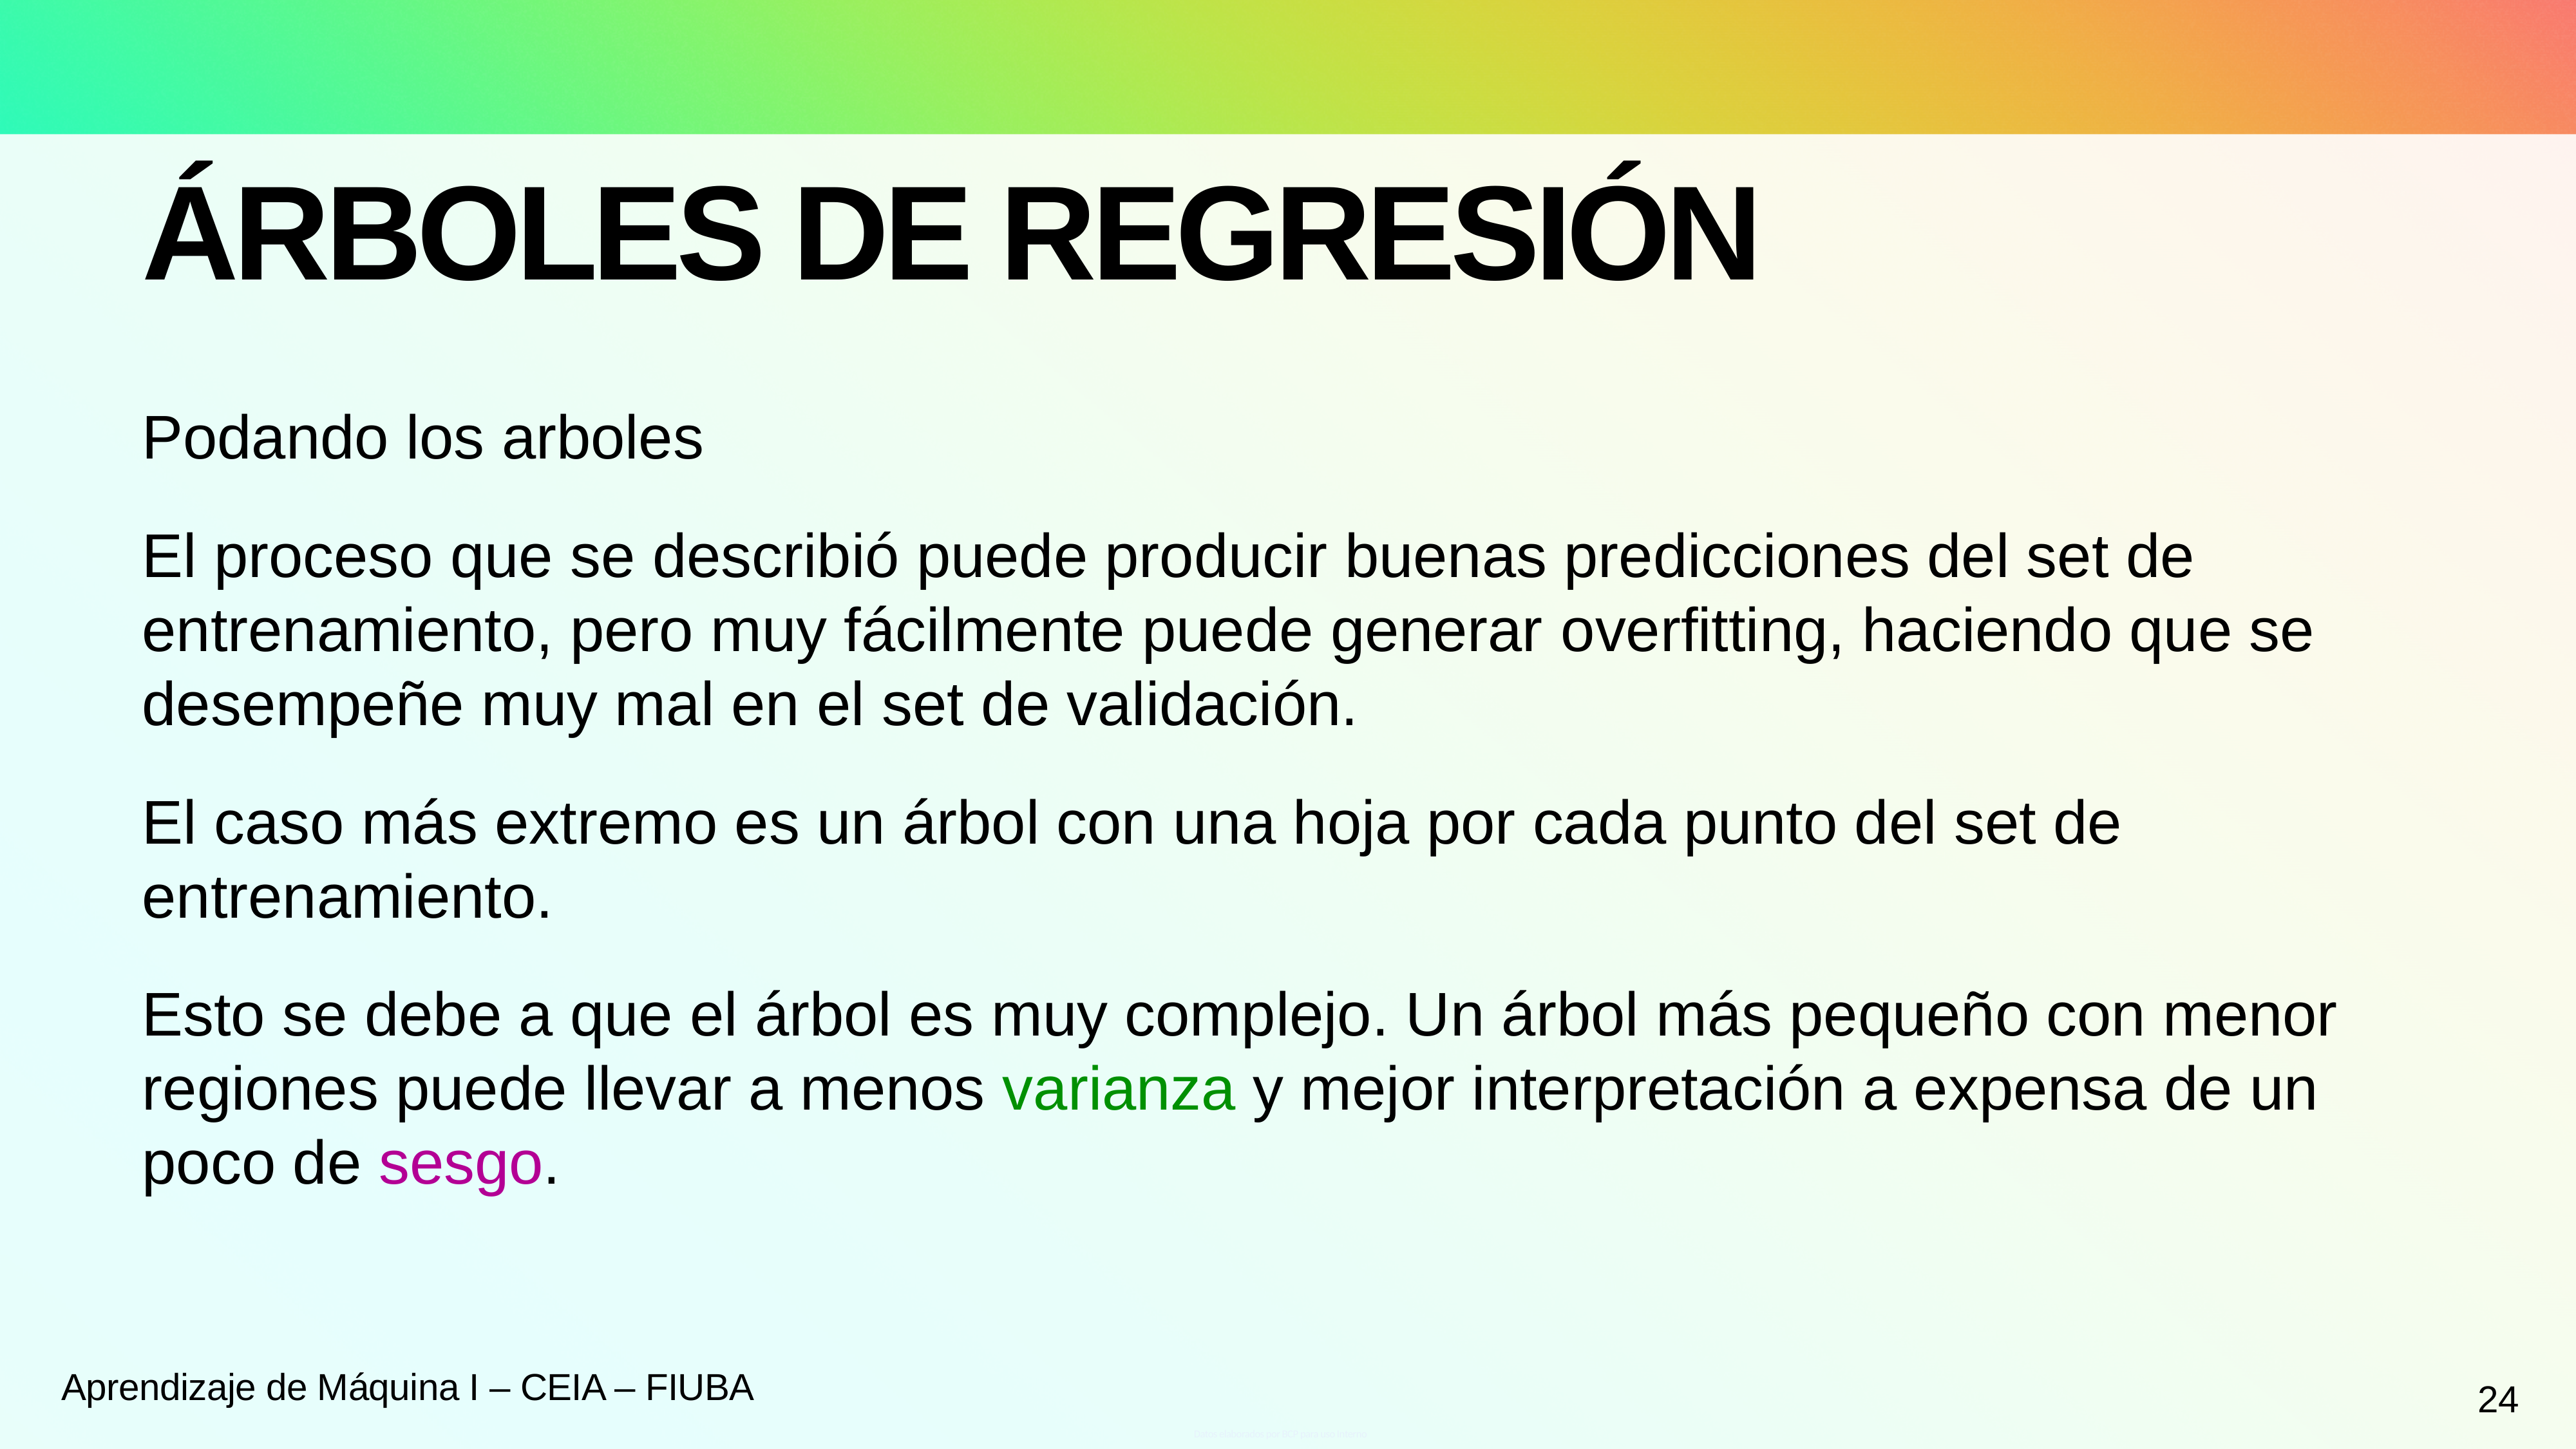

# Árboles de Regresión
Podando los arboles
El proceso que se describió puede producir buenas predicciones del set de entrenamiento, pero muy fácilmente puede generar overfitting, haciendo que se desempeñe muy mal en el set de validación.
El caso más extremo es un árbol con una hoja por cada punto del set de entrenamiento.
Esto se debe a que el árbol es muy complejo. Un árbol más pequeño con menor regiones puede llevar a menos varianza y mejor interpretación a expensa de un poco de sesgo.

Aprendizaje de Máquina I – CEIA – FIUBA
24